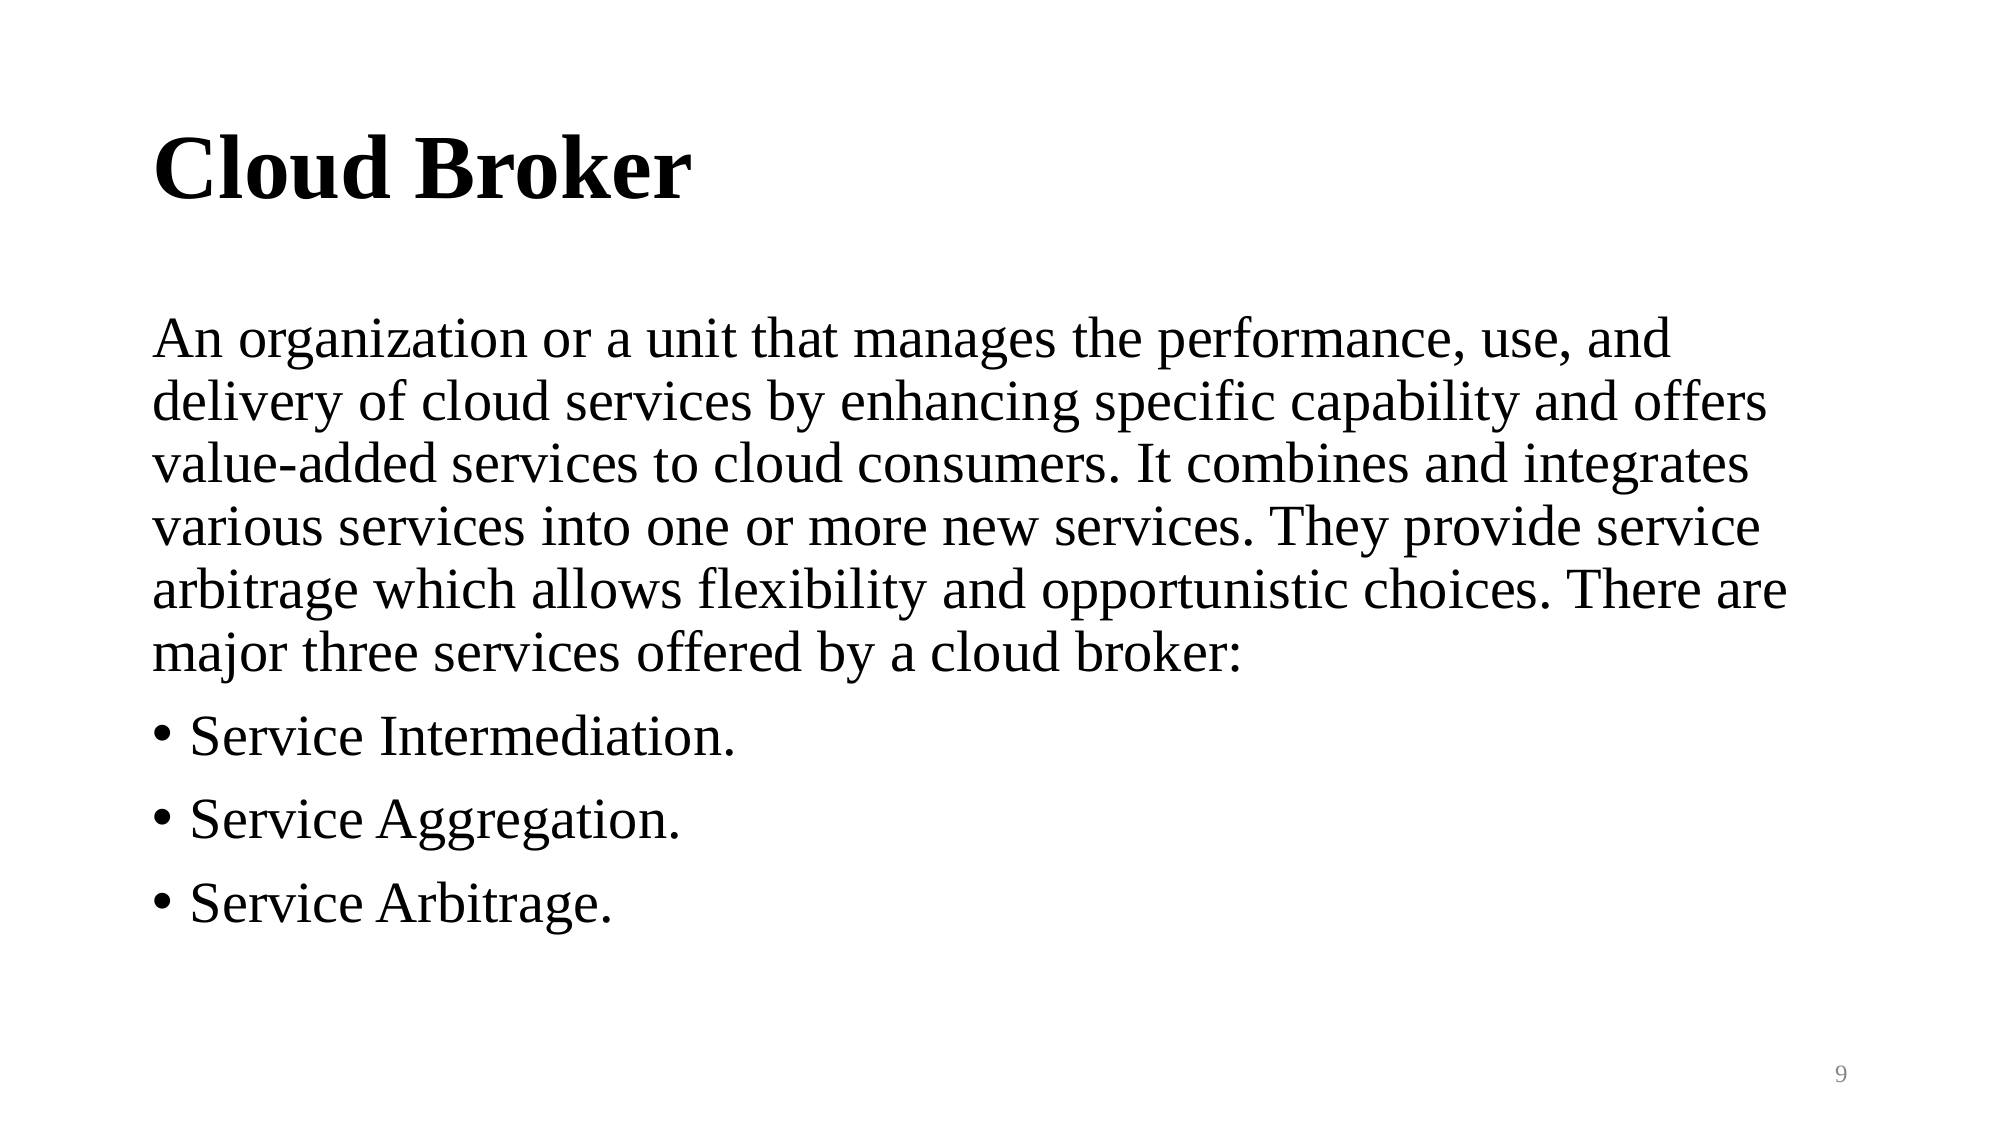

# Cloud Broker
An organization or a unit that manages the performance, use, and delivery of cloud services by enhancing specific capability and offers value-added services to cloud consumers. It combines and integrates various services into one or more new services. They provide service arbitrage which allows flexibility and opportunistic choices. There are major three services offered by a cloud broker:
Service Intermediation.
Service Aggregation.
Service Arbitrage.

9